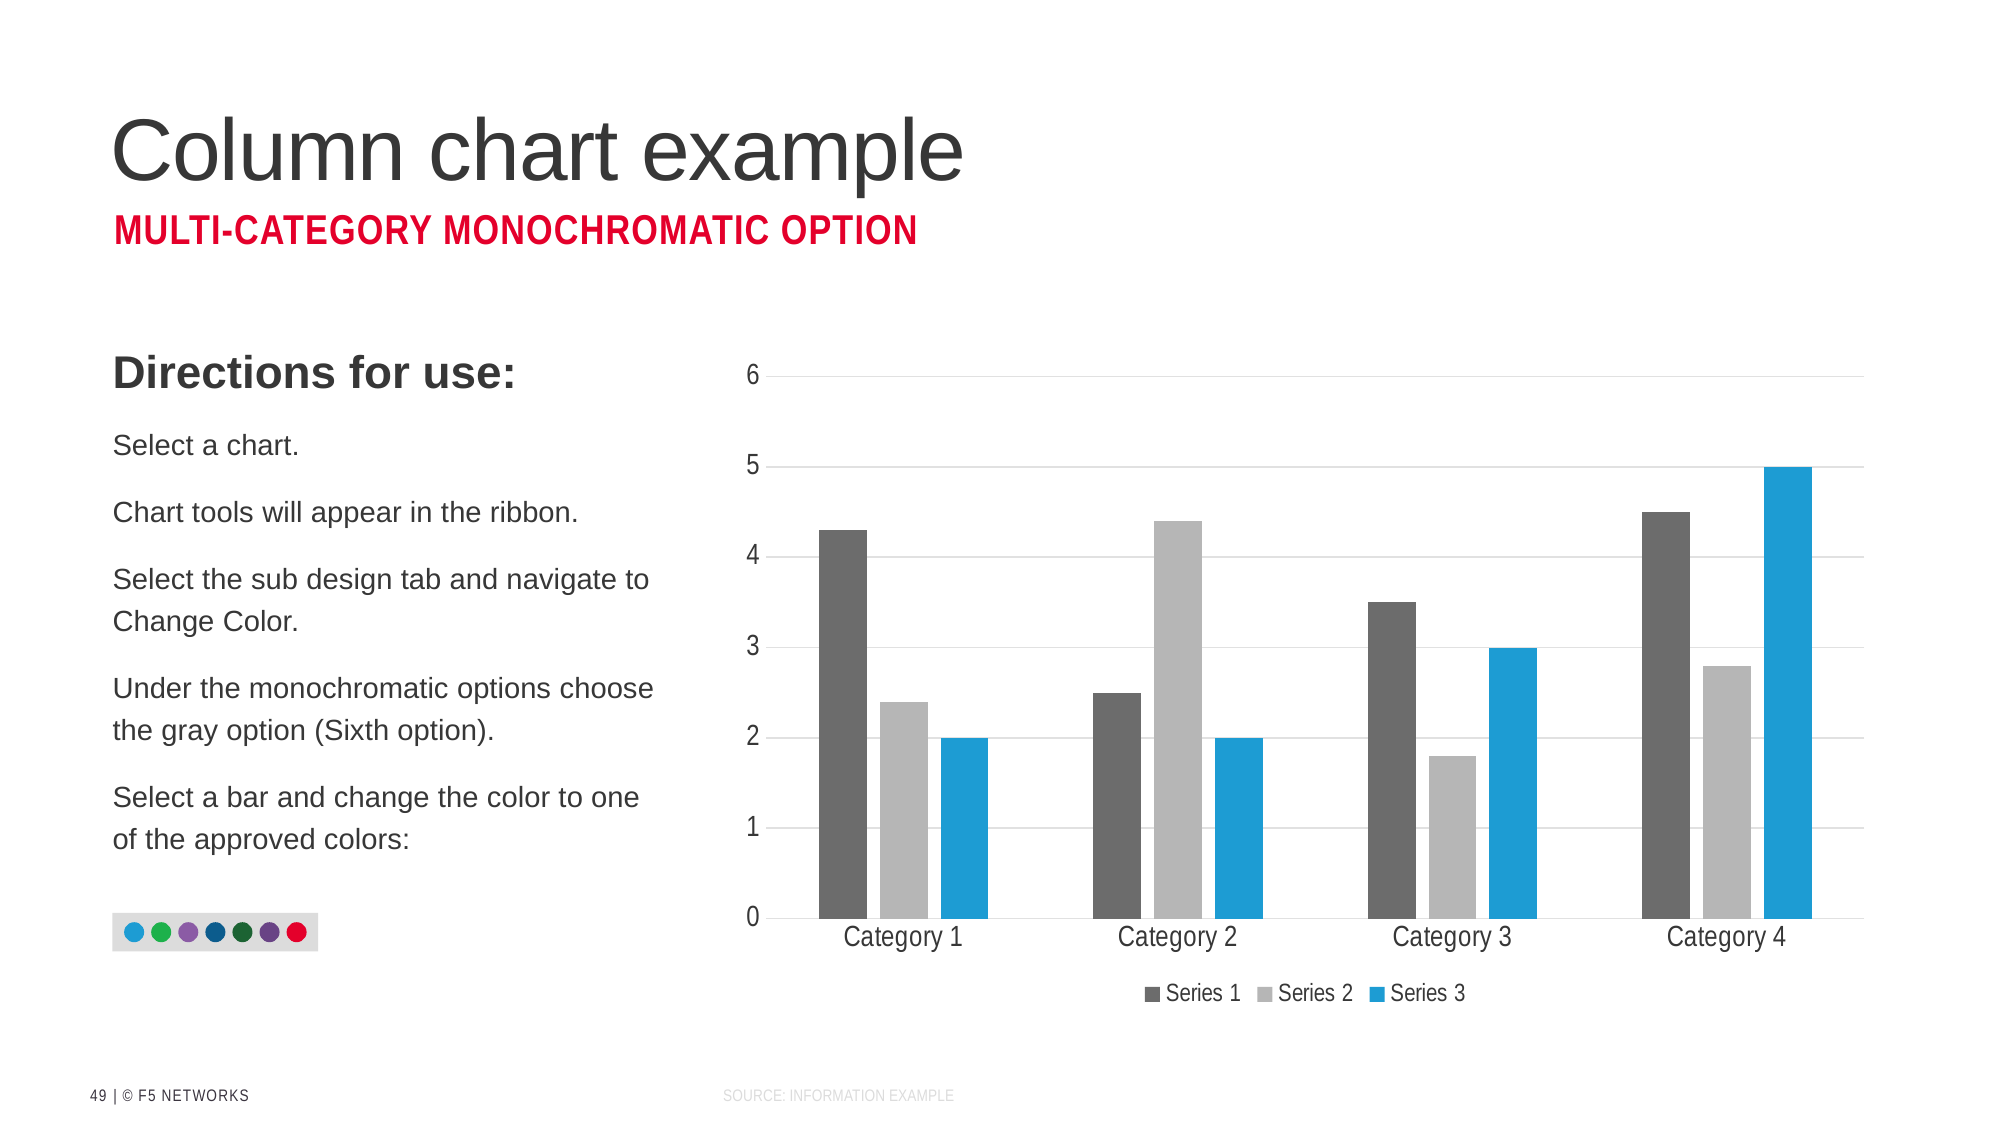

# Column chart example
Multi-category monochromatic option

### Chart

| Category | Series 1 | Series 2 | Series 3 |
|---|---|---|---|
| Category 1 | 4.3 | 2.4 | 2.0 |
| Category 2 | 2.5 | 4.4 | 2.0 |
| Category 3 | 3.5 | 1.8 | 3.0 |
| Category 4 | 4.5 | 2.8 | 5.0 |
Directions for use:
Select a chart.
Chart tools will appear in the ribbon.
Select the sub design tab and navigate to Change Color.
Under the monochromatic options choose the gray option (Sixth option).
Select a bar and change the color to one of the approved colors:

Source: information Example